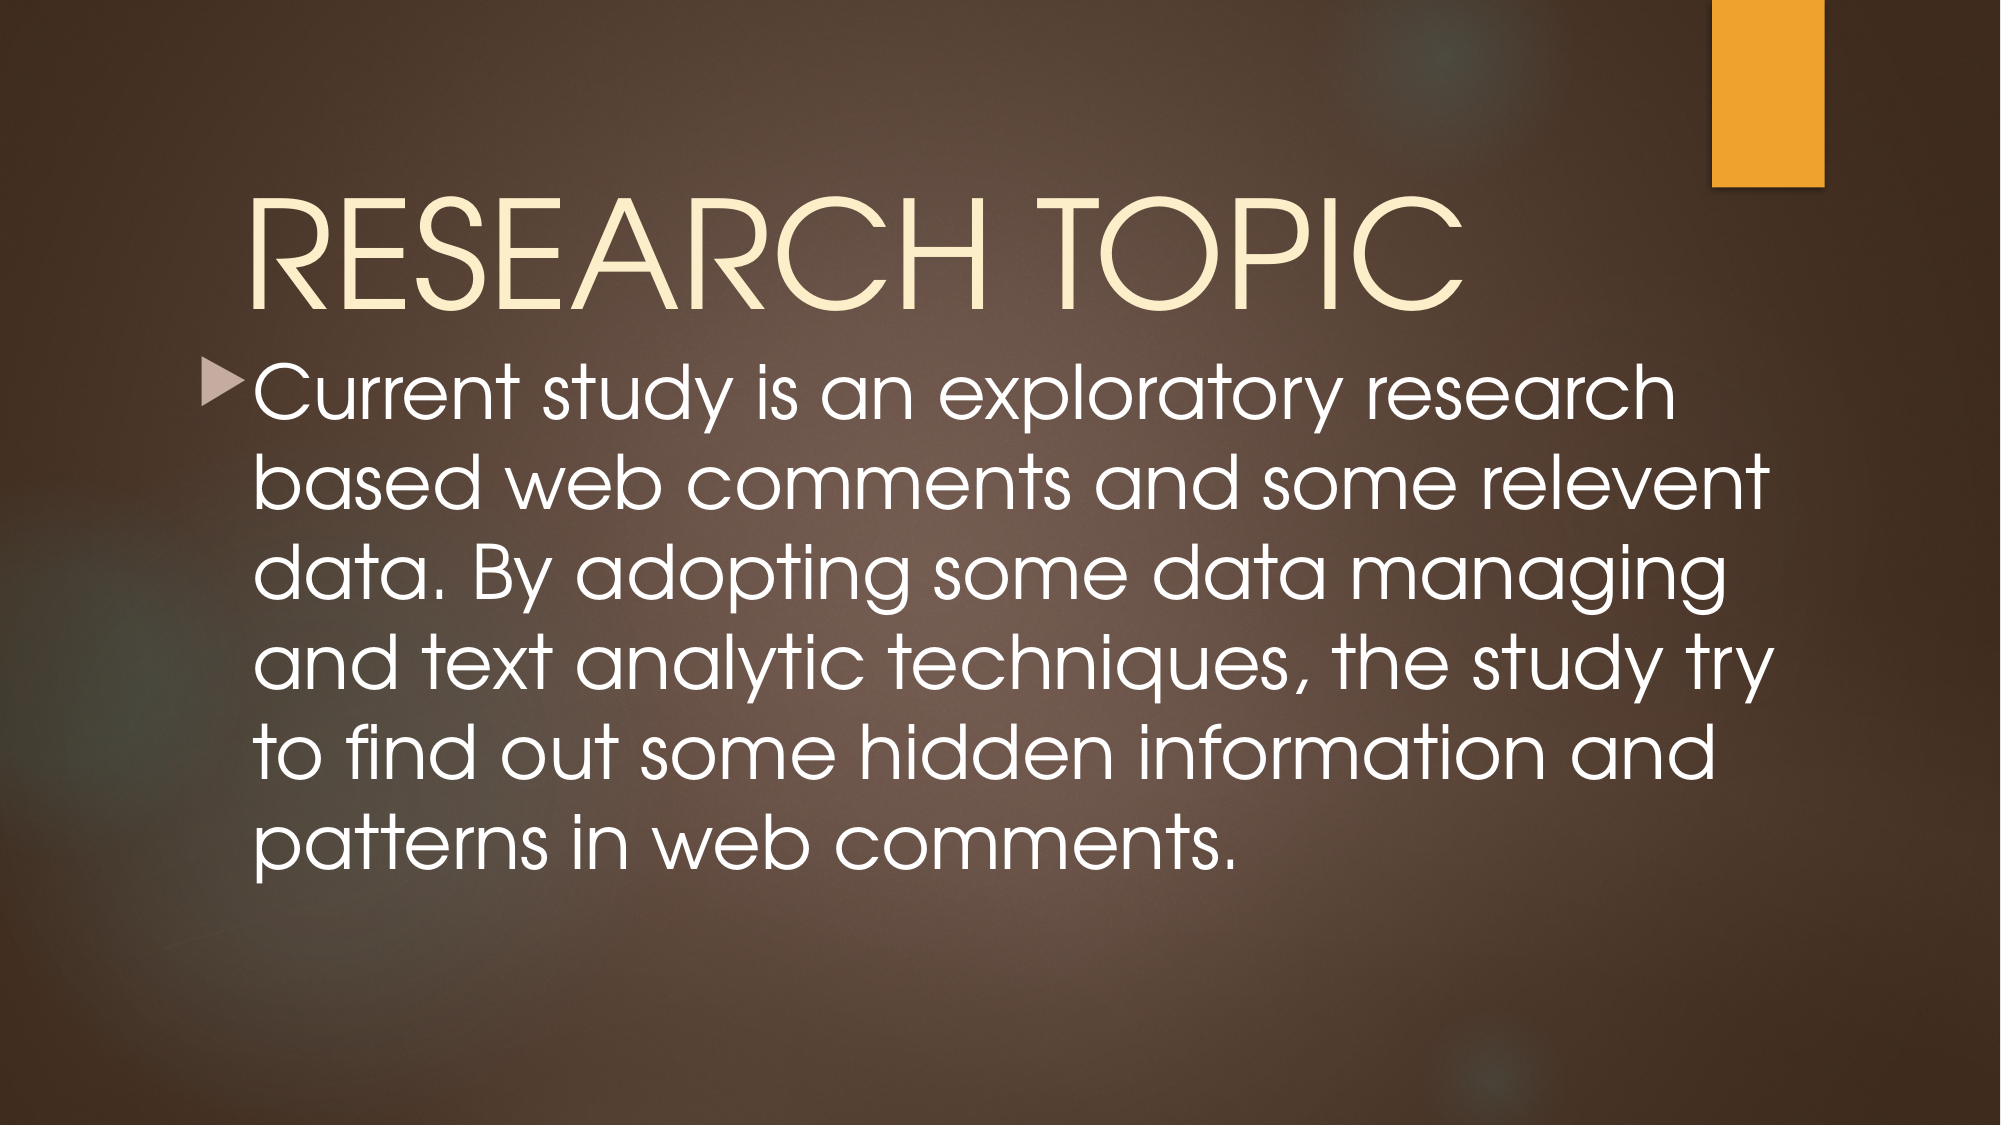

# RESEARCH TOPIC
Current study is an exploratory research based web comments and some relevent data. By adopting some data managing and text analytic techniques, the study try to find out some hidden information and patterns in web comments.